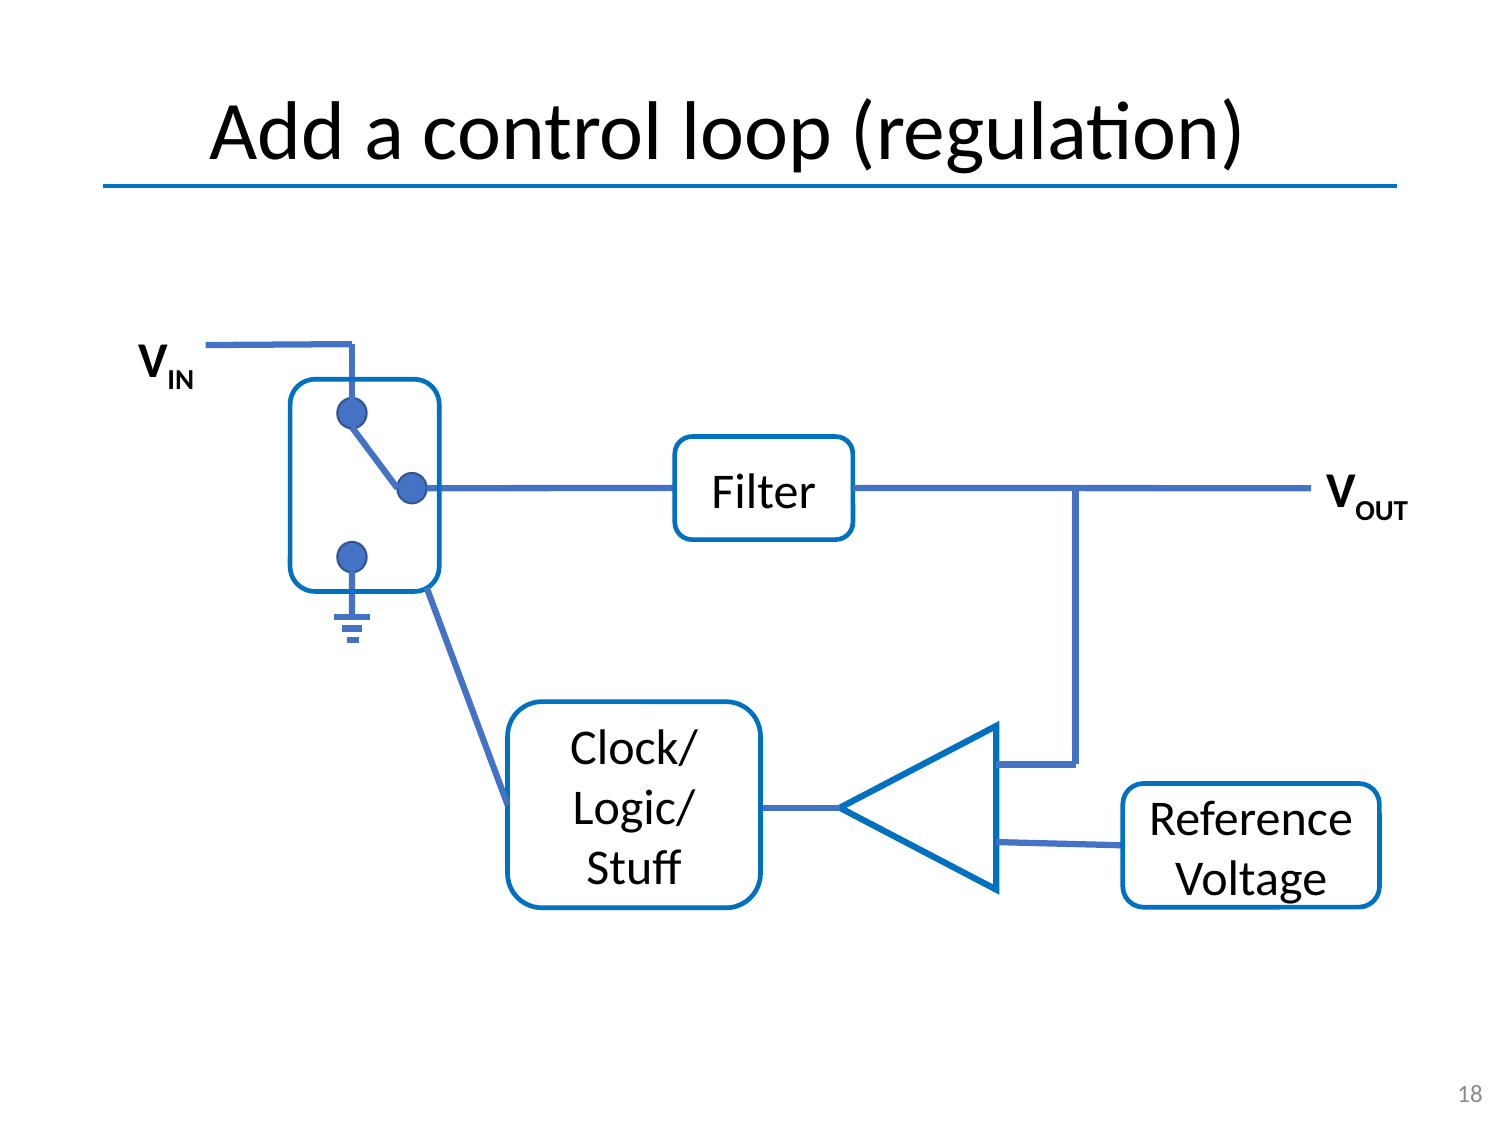

# Add a control loop (regulation)
VIN

Filter
VOUT

Clock/
Logic/
Stuff

Reference
Voltage
18